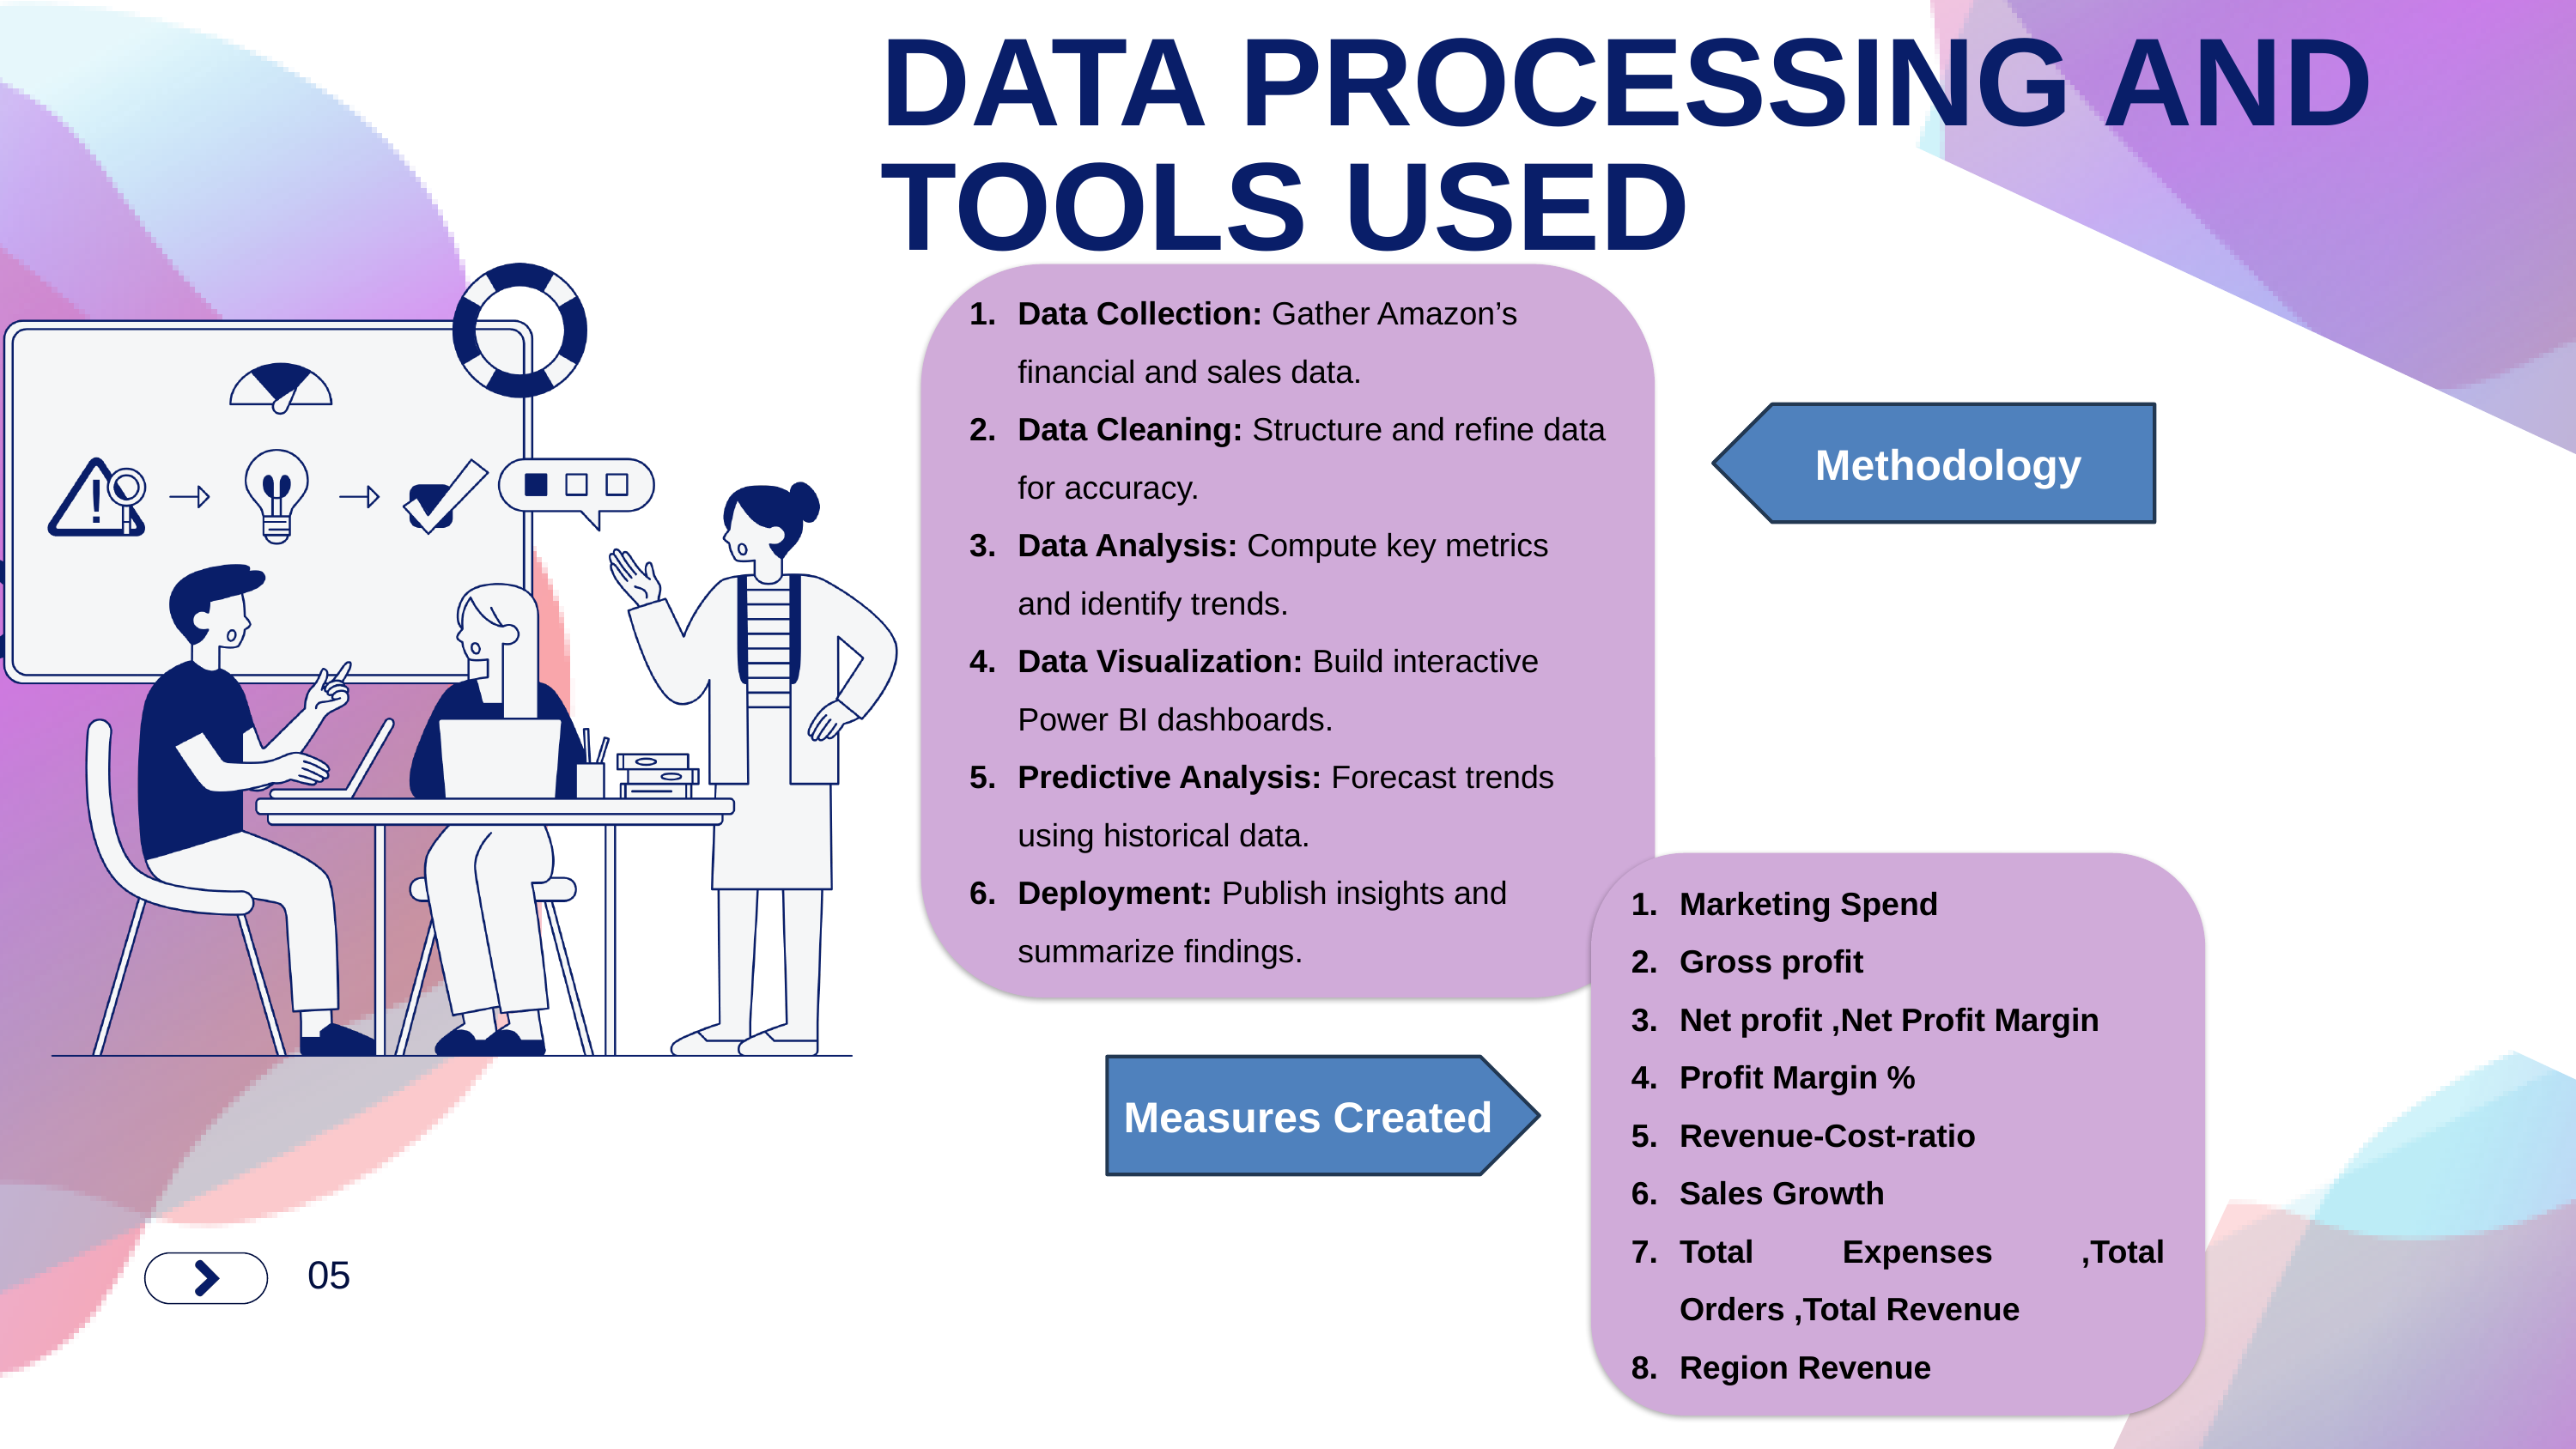

DATA PROCESSING AND TOOLS USED

Data Collection: Gather Amazon’s financial and sales data.
Data Cleaning: Structure and refine data for accuracy.
Data Analysis: Compute key metrics and identify trends.
Data Visualization: Build interactive Power BI dashboards.
Predictive Analysis: Forecast trends using historical data.
Deployment: Publish insights and summarize findings.

Methodology

Marketing Spend
Gross profit
Net profit ,Net Profit Margin
Profit Margin %
Revenue-Cost-ratio
Sales Growth
Total Expenses ,Total Orders ,Total Revenue
Region Revenue

Measures Created

05